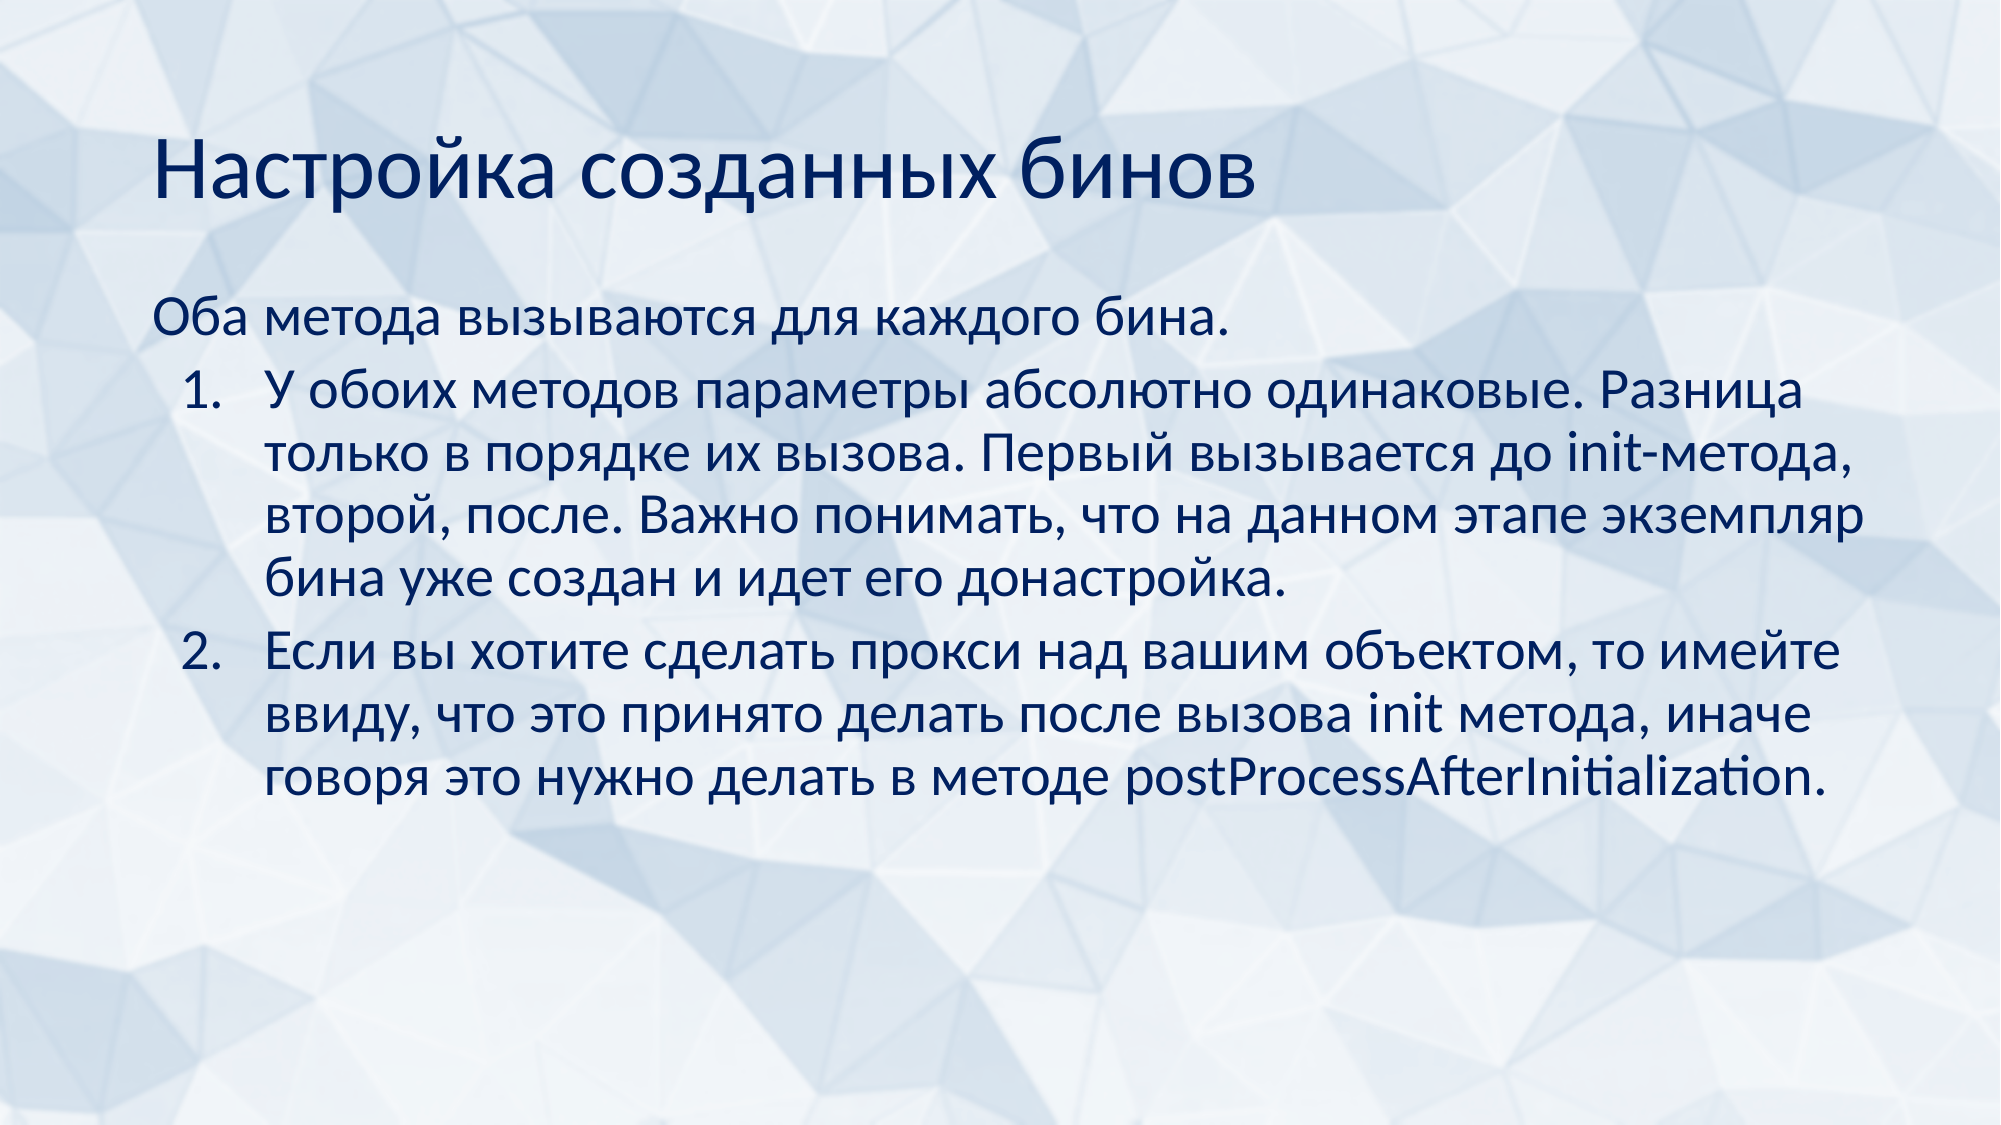

# Настройка созданных бинов
Оба метода вызываются для каждого бина.
У обоих методов параметры абсолютно одинаковые. Разница только в порядке их вызова. Первый вызывается до init-метода, второй, после. Важно понимать, что на данном этапе экземпляр бина уже создан и идет его донастройка.
Если вы хотите сделать прокси над вашим объектом, то имейте ввиду, что это принято делать после вызова init метода, иначе говоря это нужно делать в методе postProcessAfterInitialization.